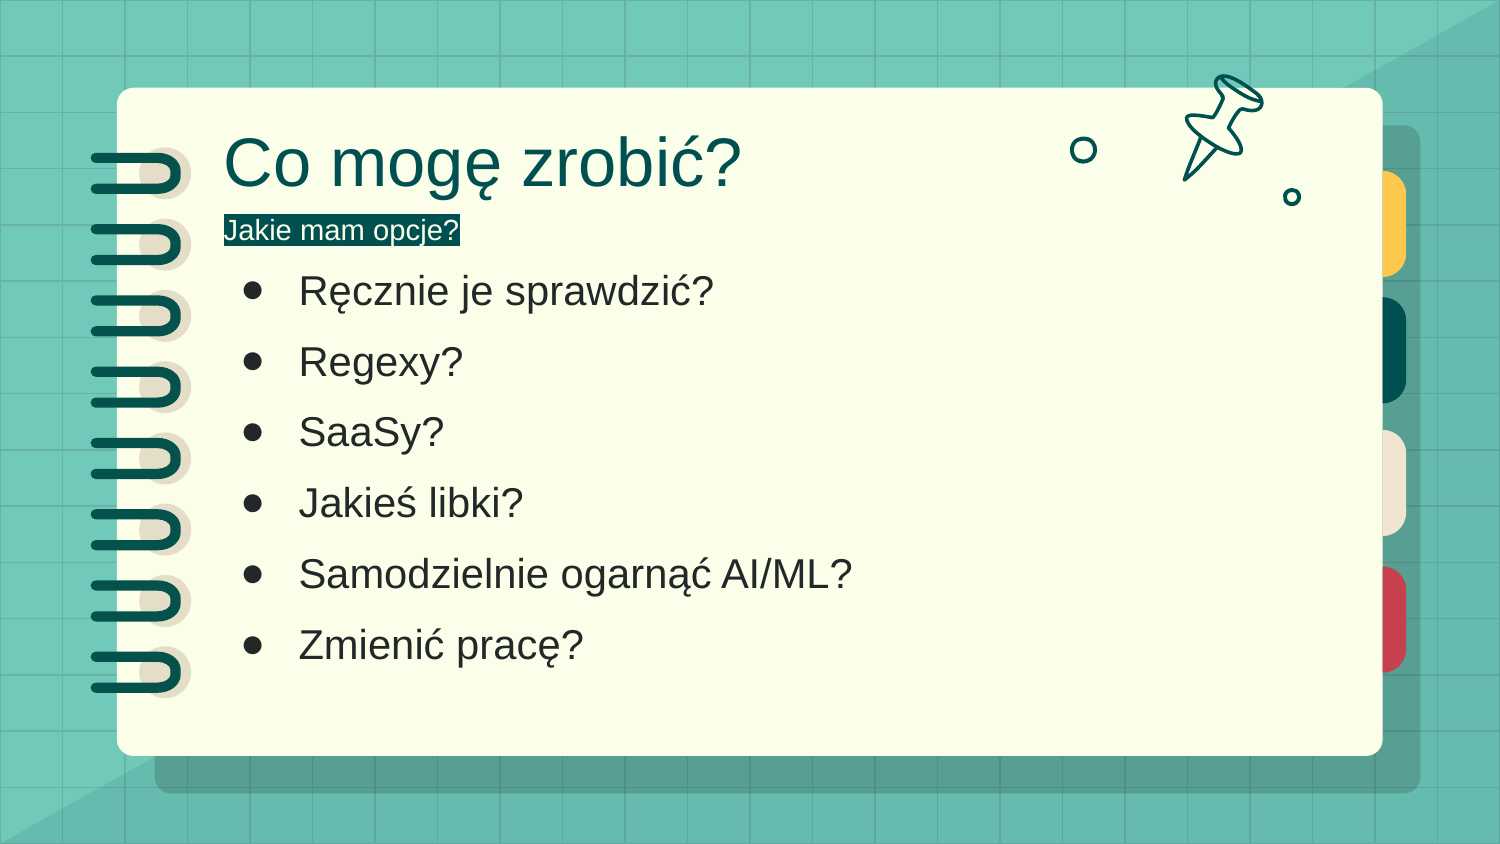

# Co mogę zrobić?

Jakie mam opcje?
Ręcznie je sprawdzić?
Regexy?
SaaSy?
Jakieś libki?
Samodzielnie ogarnąć AI/ML?
Zmienić pracę?